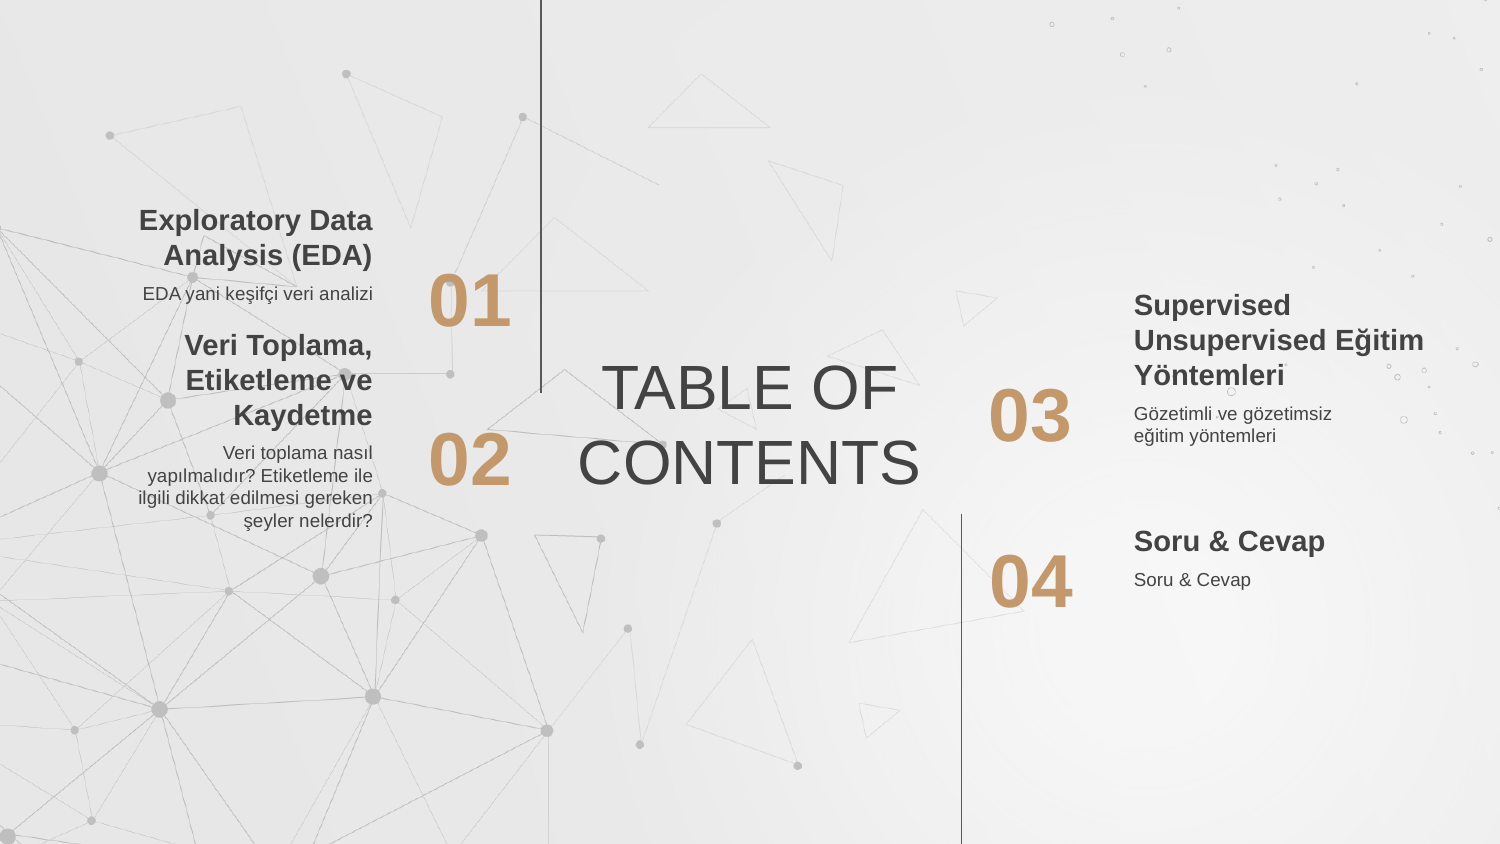

Exploratory Data Analysis (EDA)
01
EDA yani keşifçi veri analizi
Supervised Unsupervised Eğitim Yöntemleri
# TABLE OF CONTENTS
Veri Toplama, Etiketleme ve Kaydetme
03
Gözetimli ve gözetimsiz eğitim yöntemleri
02
Veri toplama nasıl yapılmalıdır? Etiketleme ile ilgili dikkat edilmesi gereken şeyler nelerdir?
Soru & Cevap
04
Soru & Cevap